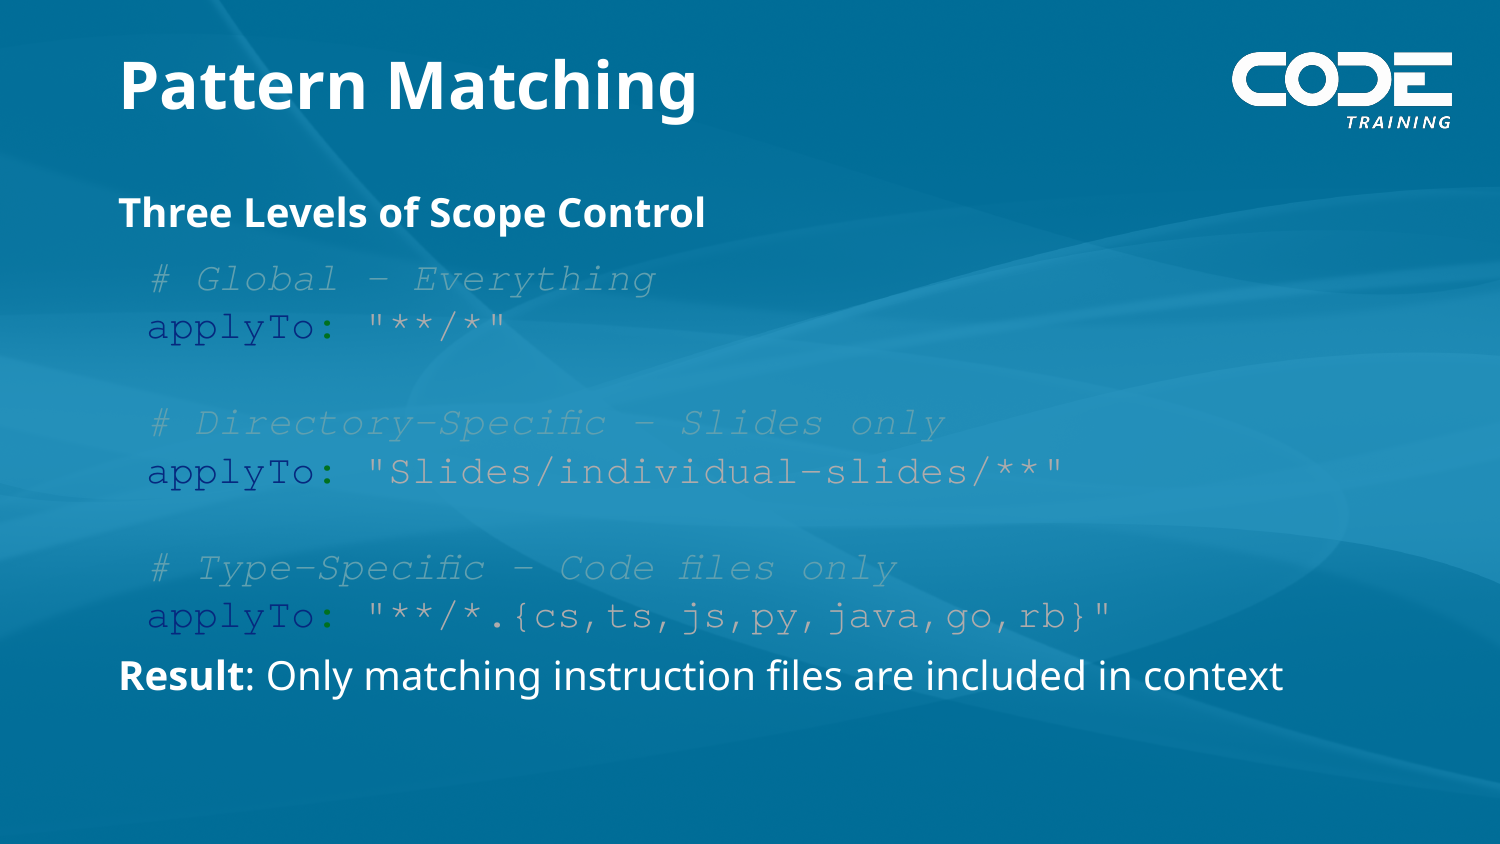

# Pattern Matching
Three Levels of Scope Control
# Global - Everything applyTo: "**/*" # Directory-Specific - Slides only applyTo: "Slides/individual-slides/**" # Type-Specific - Code files only applyTo: "**/*.{cs,ts,js,py,java,go,rb}"
Result: Only matching instruction files are included in context